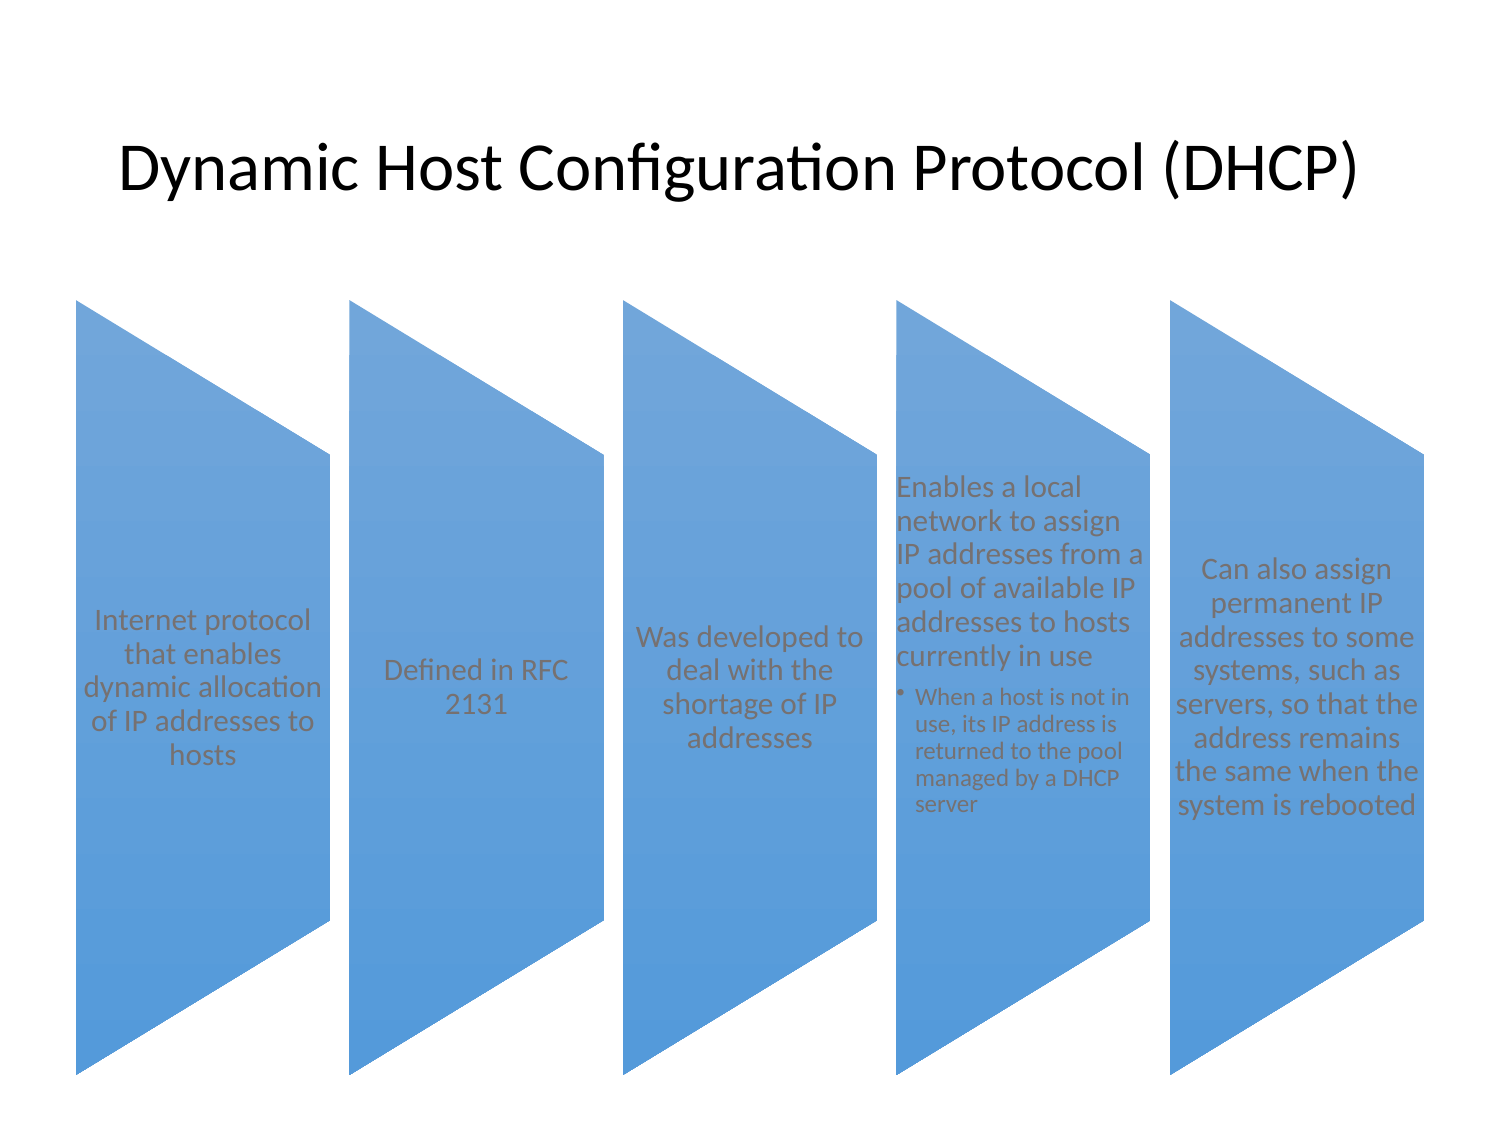

# Dynamic Host Configuration Protocol (DHCP)
Internet protocol that enables dynamic allocation of IP addresses to hosts
Defined in RFC 2131
Was developed to deal with the shortage of IP addresses
Enables a local network to assign IP addresses from a pool of available IP addresses to hosts currently in use
When a host is not in use, its IP address is returned to the pool managed by a DHCP server
Can also assign permanent IP addresses to some systems, such as servers, so that the address remains the same when the system is rebooted